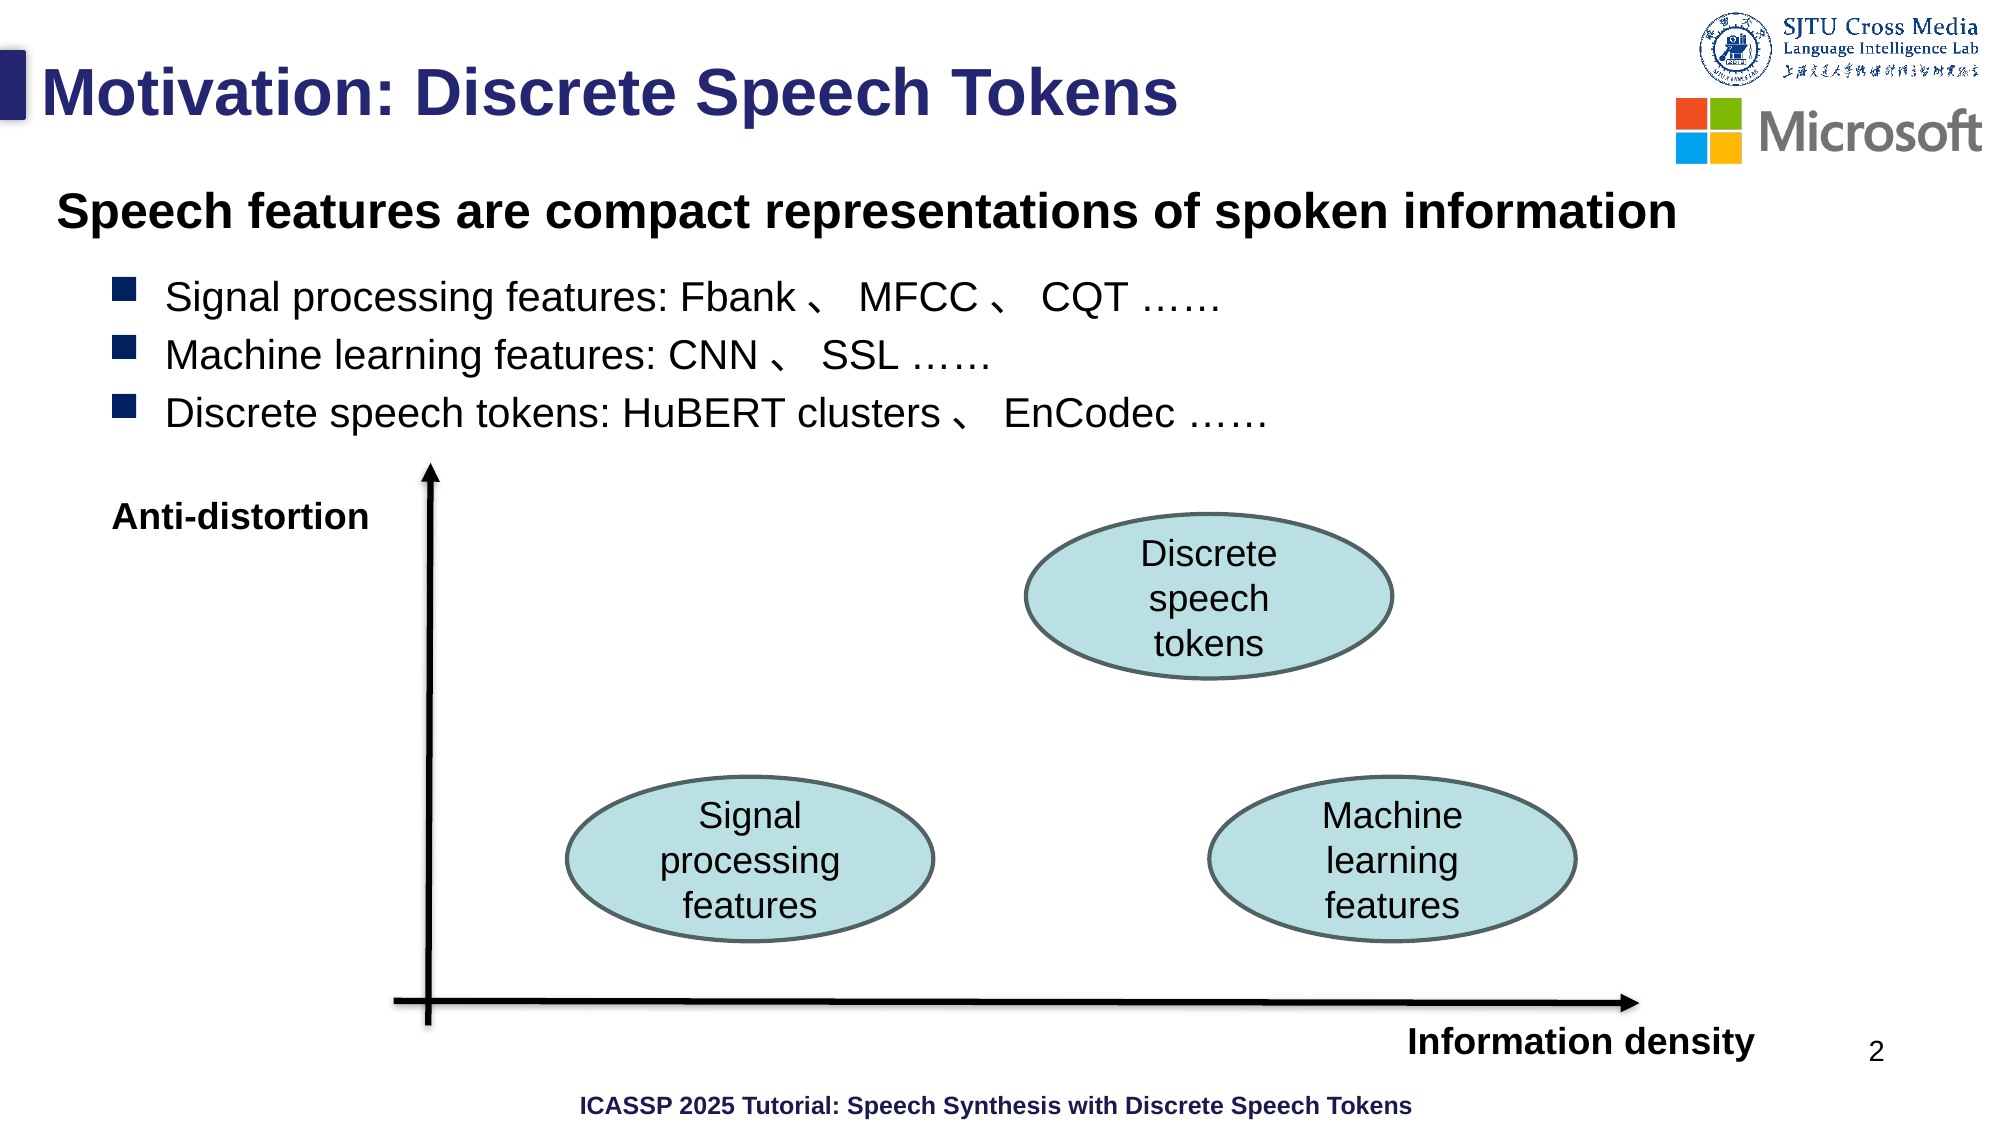

# Motivation: Discrete Speech Tokens
Speech features are compact representations of spoken information
Signal processing features: Fbank、MFCC、CQT ……
Machine learning features: CNN、SSL ……
Discrete speech tokens: HuBERT clusters、EnCodec ……

Anti-distortion
Discrete speech tokens
Signal processing features
Machine learning features
Information density
2